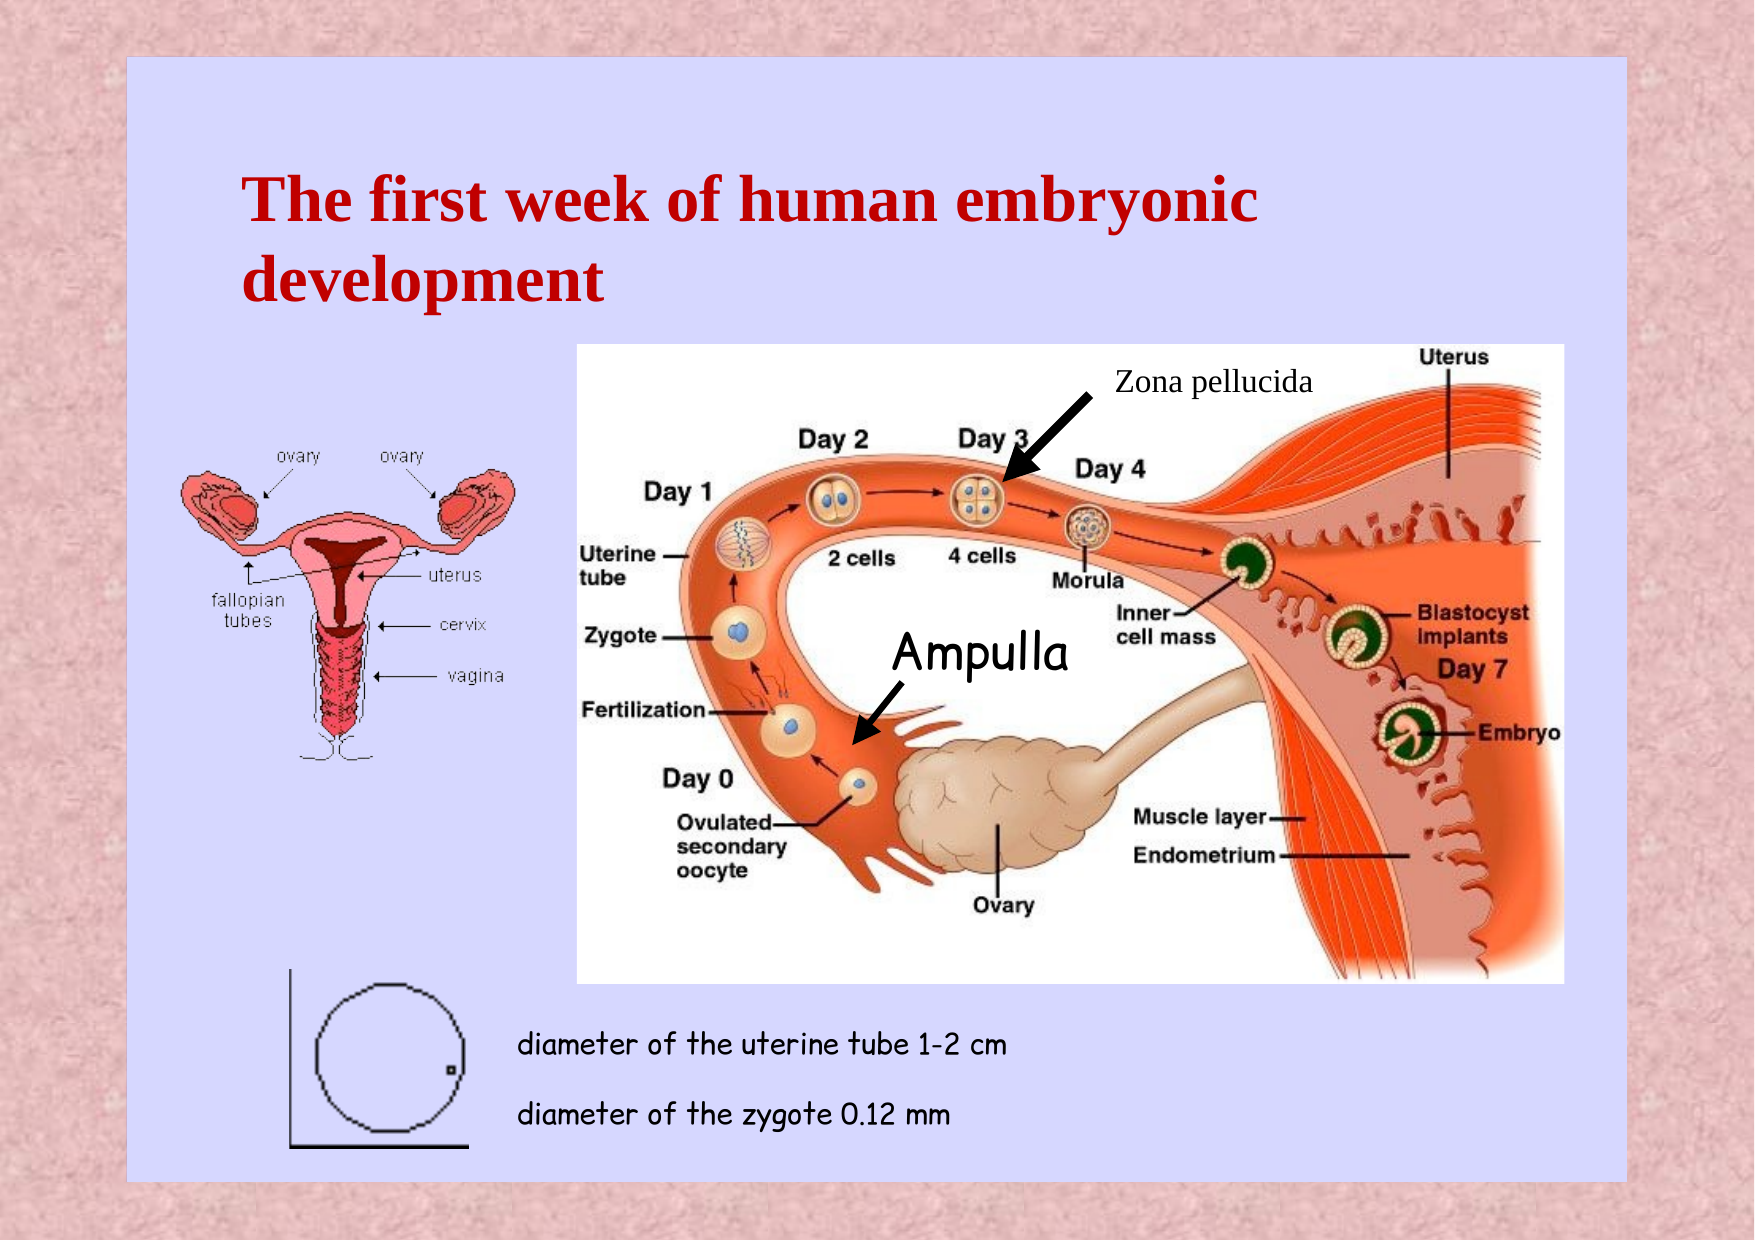

# The first week of human embryonic development

Zona pellucida

Ampulla

diameter of the uterine tube 1-2 cm
diameter of the zygote 0.12 mm